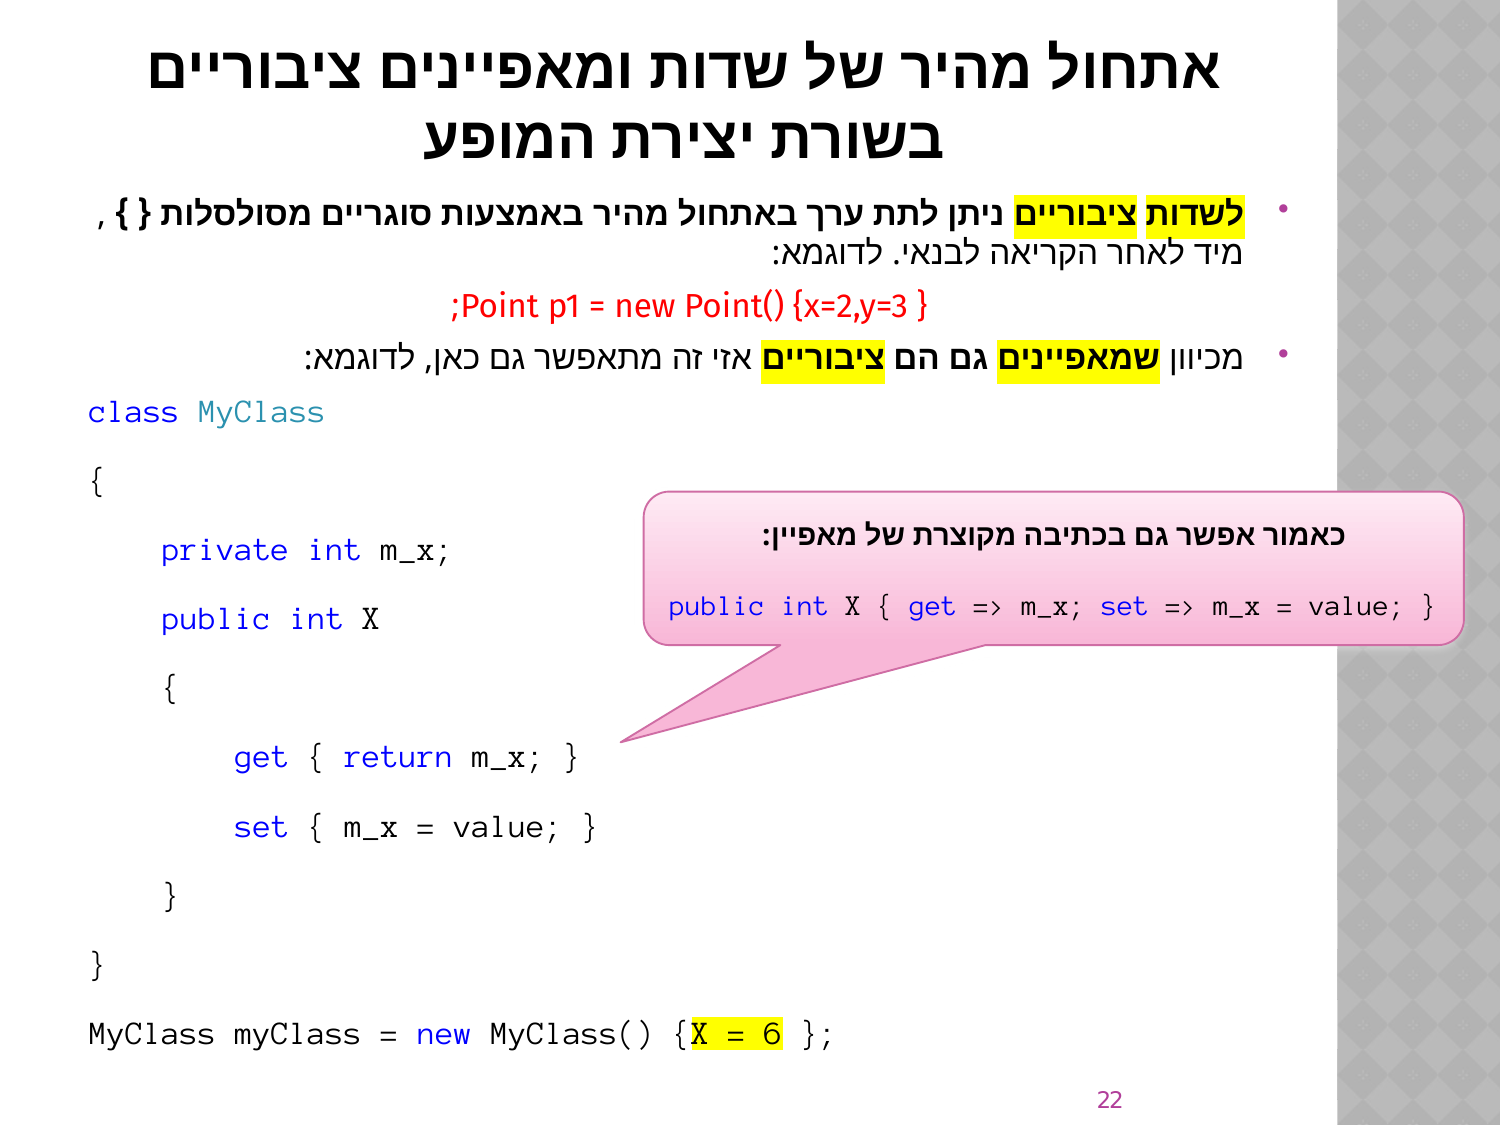

# אתחול מהיר של שדות ומאפיינים ציבוריים בשורת יצירת המופע
לשדות ציבוריים ניתן לתת ערך באתחול מהיר באמצעות סוגריים מסולסלות { } , מיד לאחר הקריאה לבנאי. לדוגמא:
Point p1 = new Point() {x=2,y=3 };
מכיוון שמאפיינים גם הם ציבוריים אזי זה מתאפשר גם כאן, לדוגמא:
class MyClass
{
    private int m_x;
    public int X
    {
        get { return m_x; }
        set { m_x = value; }
    }
}
MyClass myClass = new MyClass() {X = 6 };

כאמור אפשר גם בכתיבה מקוצרת של מאפיין:

public int X { get => m_x; set => m_x = value; }
22